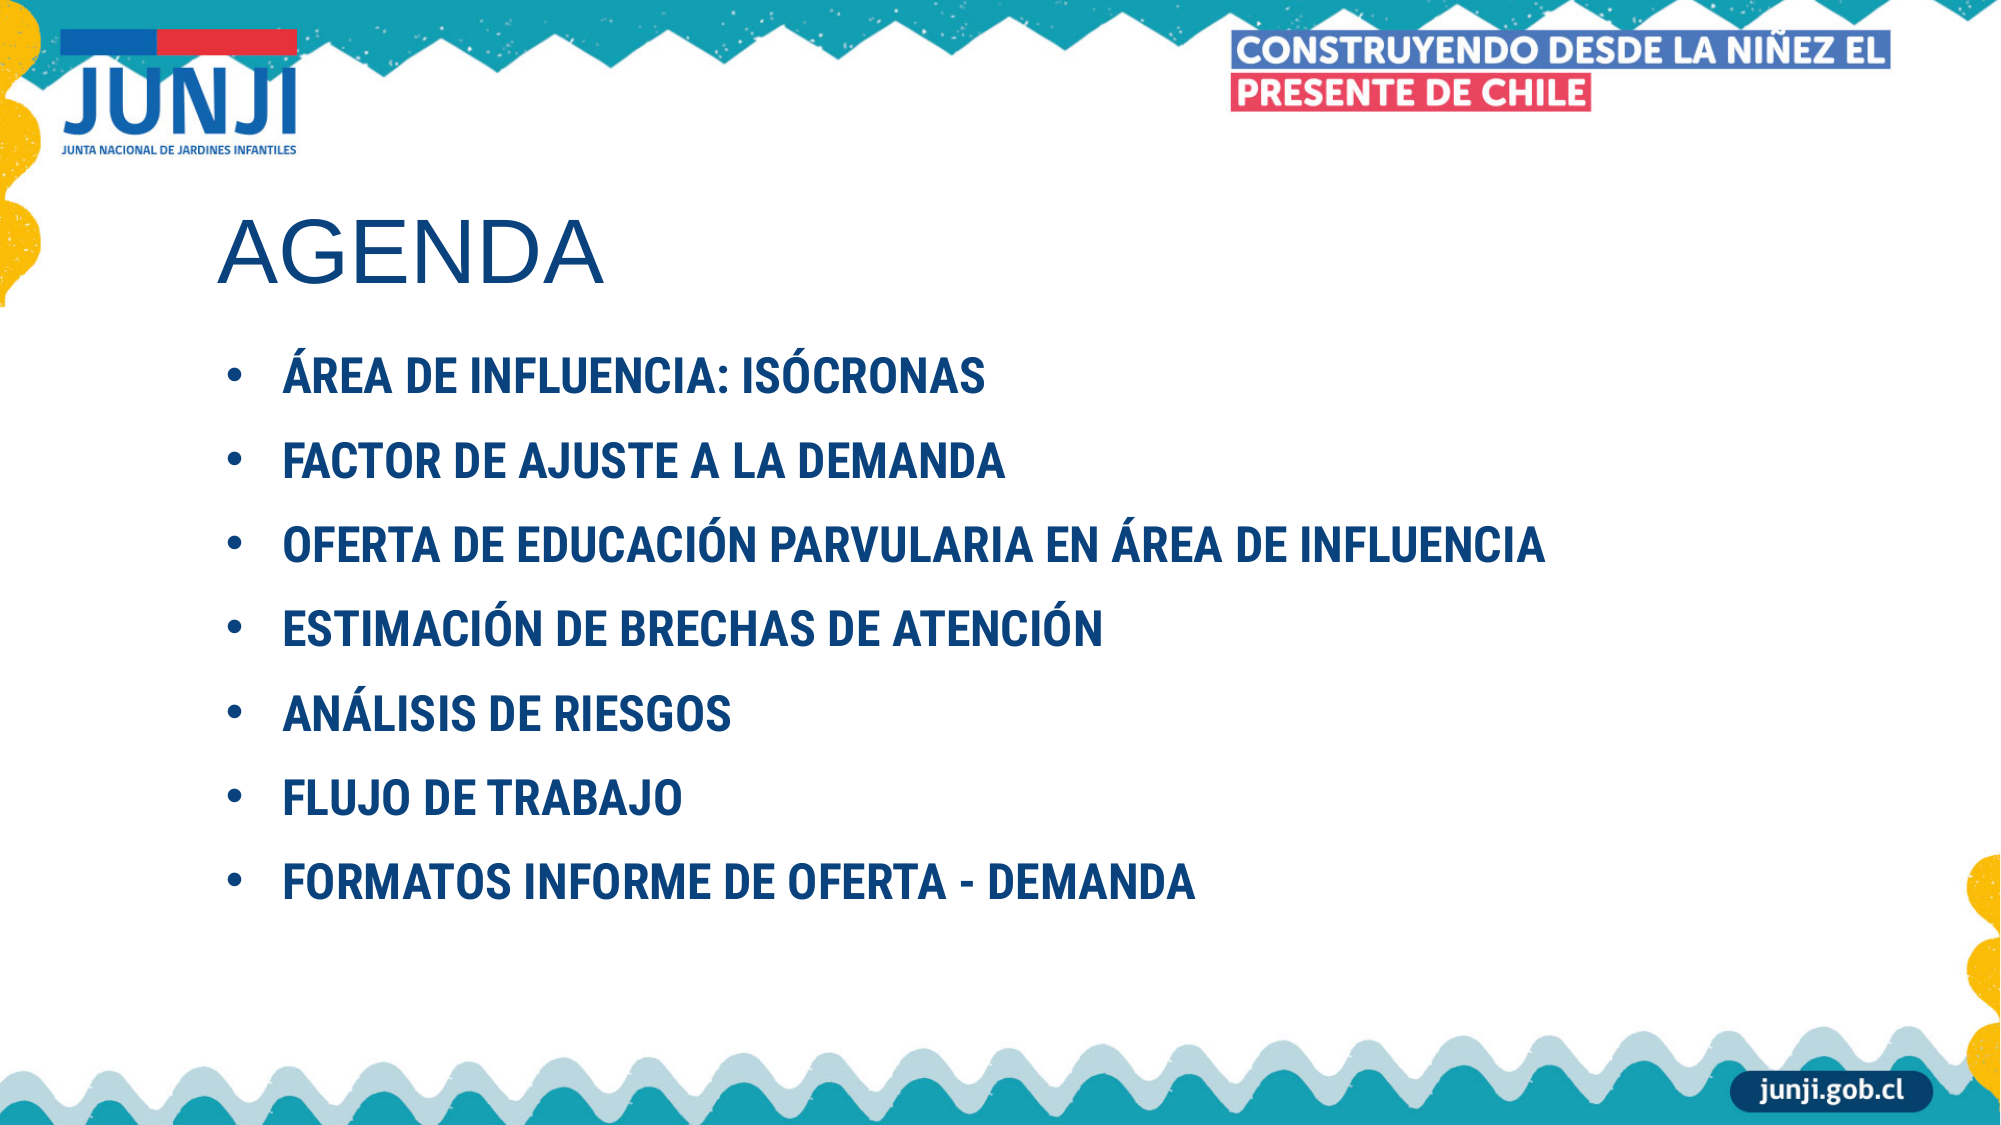

AGENDA

ÁREA DE INFLUENCIA: ISÓCRONAS
FACTOR DE AJUSTE A LA DEMANDA
OFERTA DE EDUCACIÓN PARVULARIA EN ÁREA DE INFLUENCIA
ESTIMACIÓN DE BRECHAS DE ATENCIÓN
ANÁLISIS DE RIESGOS
FLUJO DE TRABAJO
FORMATOS INFORME DE OFERTA - DEMANDA